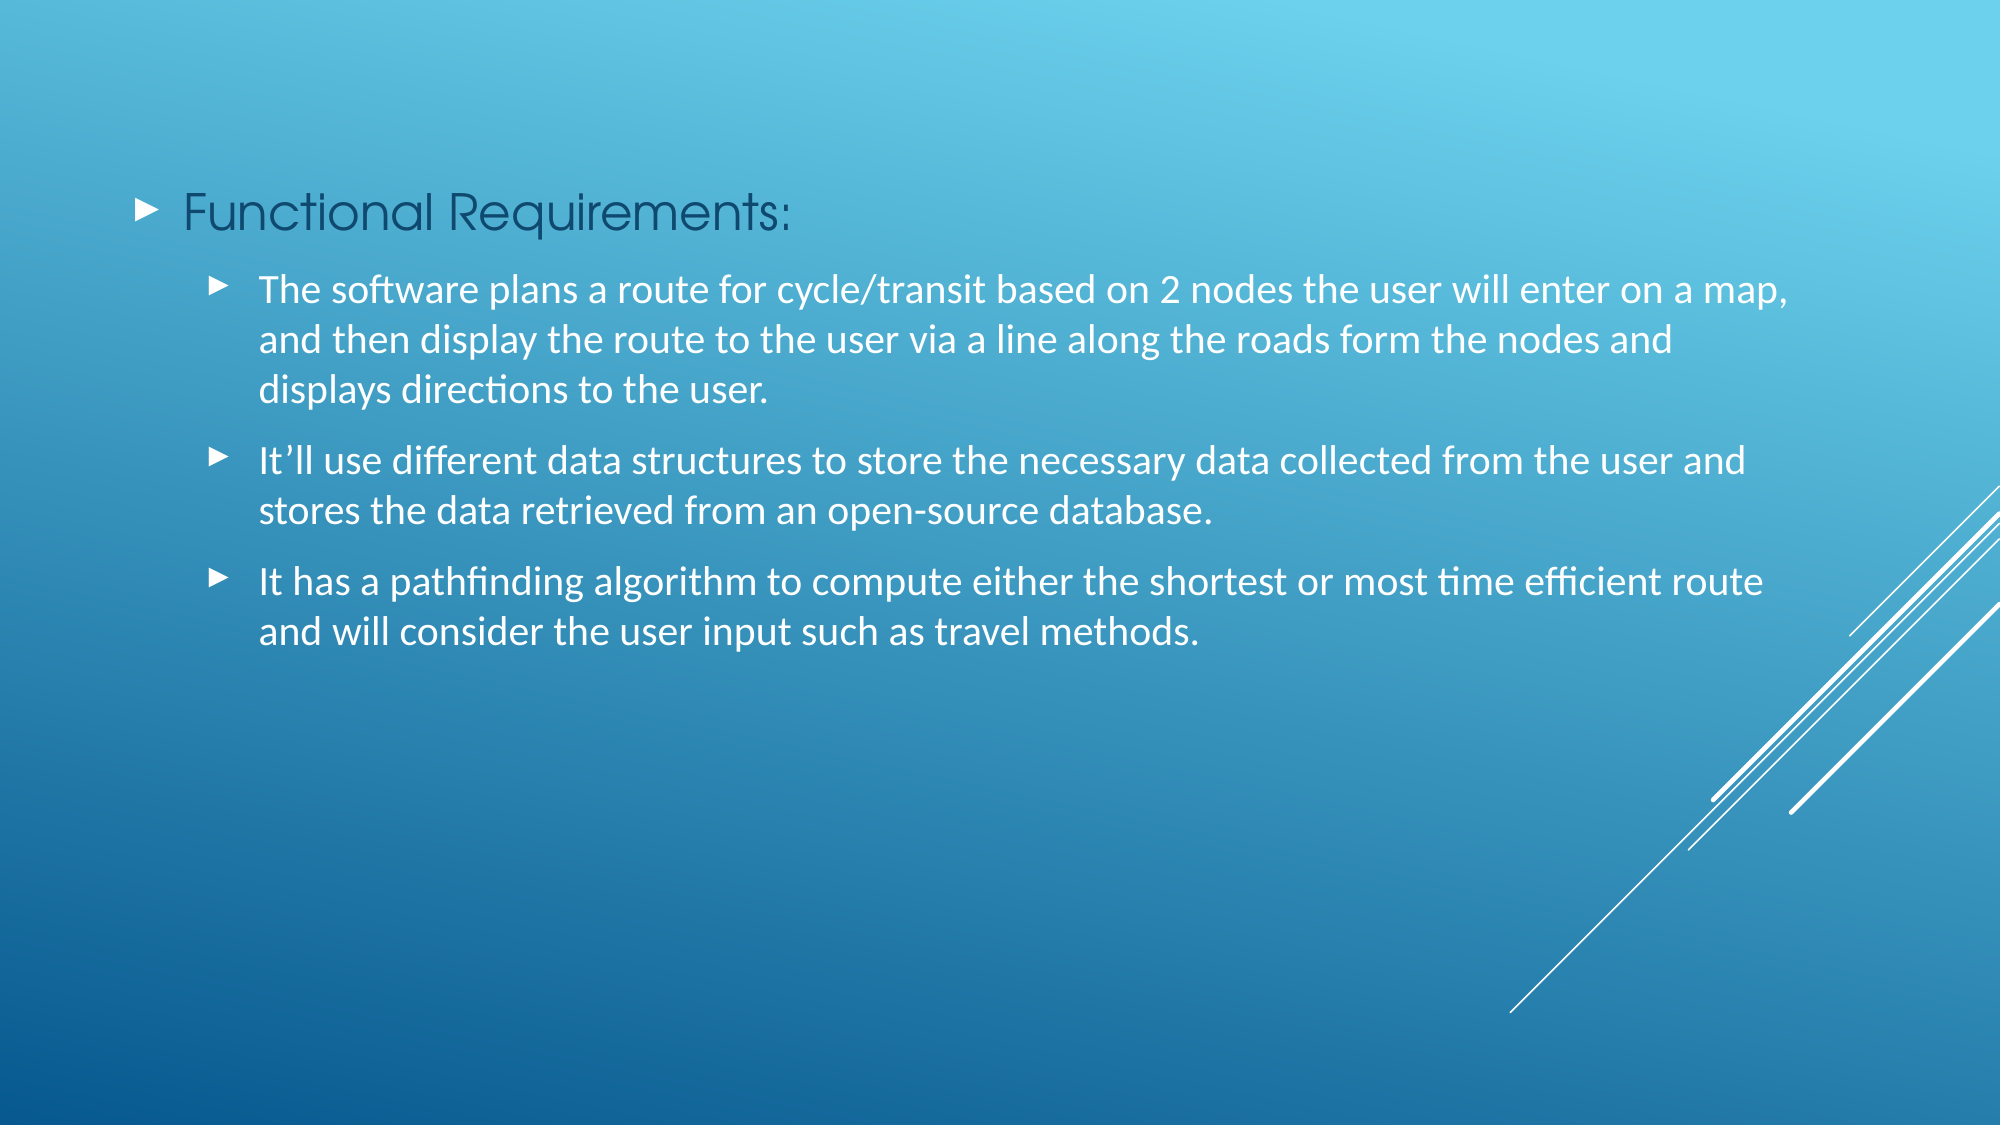

Functional Requirements:
The software plans a route for cycle/transit based on 2 nodes the user will enter on a map, and then display the route to the user via a line along the roads form the nodes and displays directions to the user.
It’ll use different data structures to store the necessary data collected from the user and stores the data retrieved from an open-source database.
It has a pathfinding algorithm to compute either the shortest or most time efficient route and will consider the user input such as travel methods.